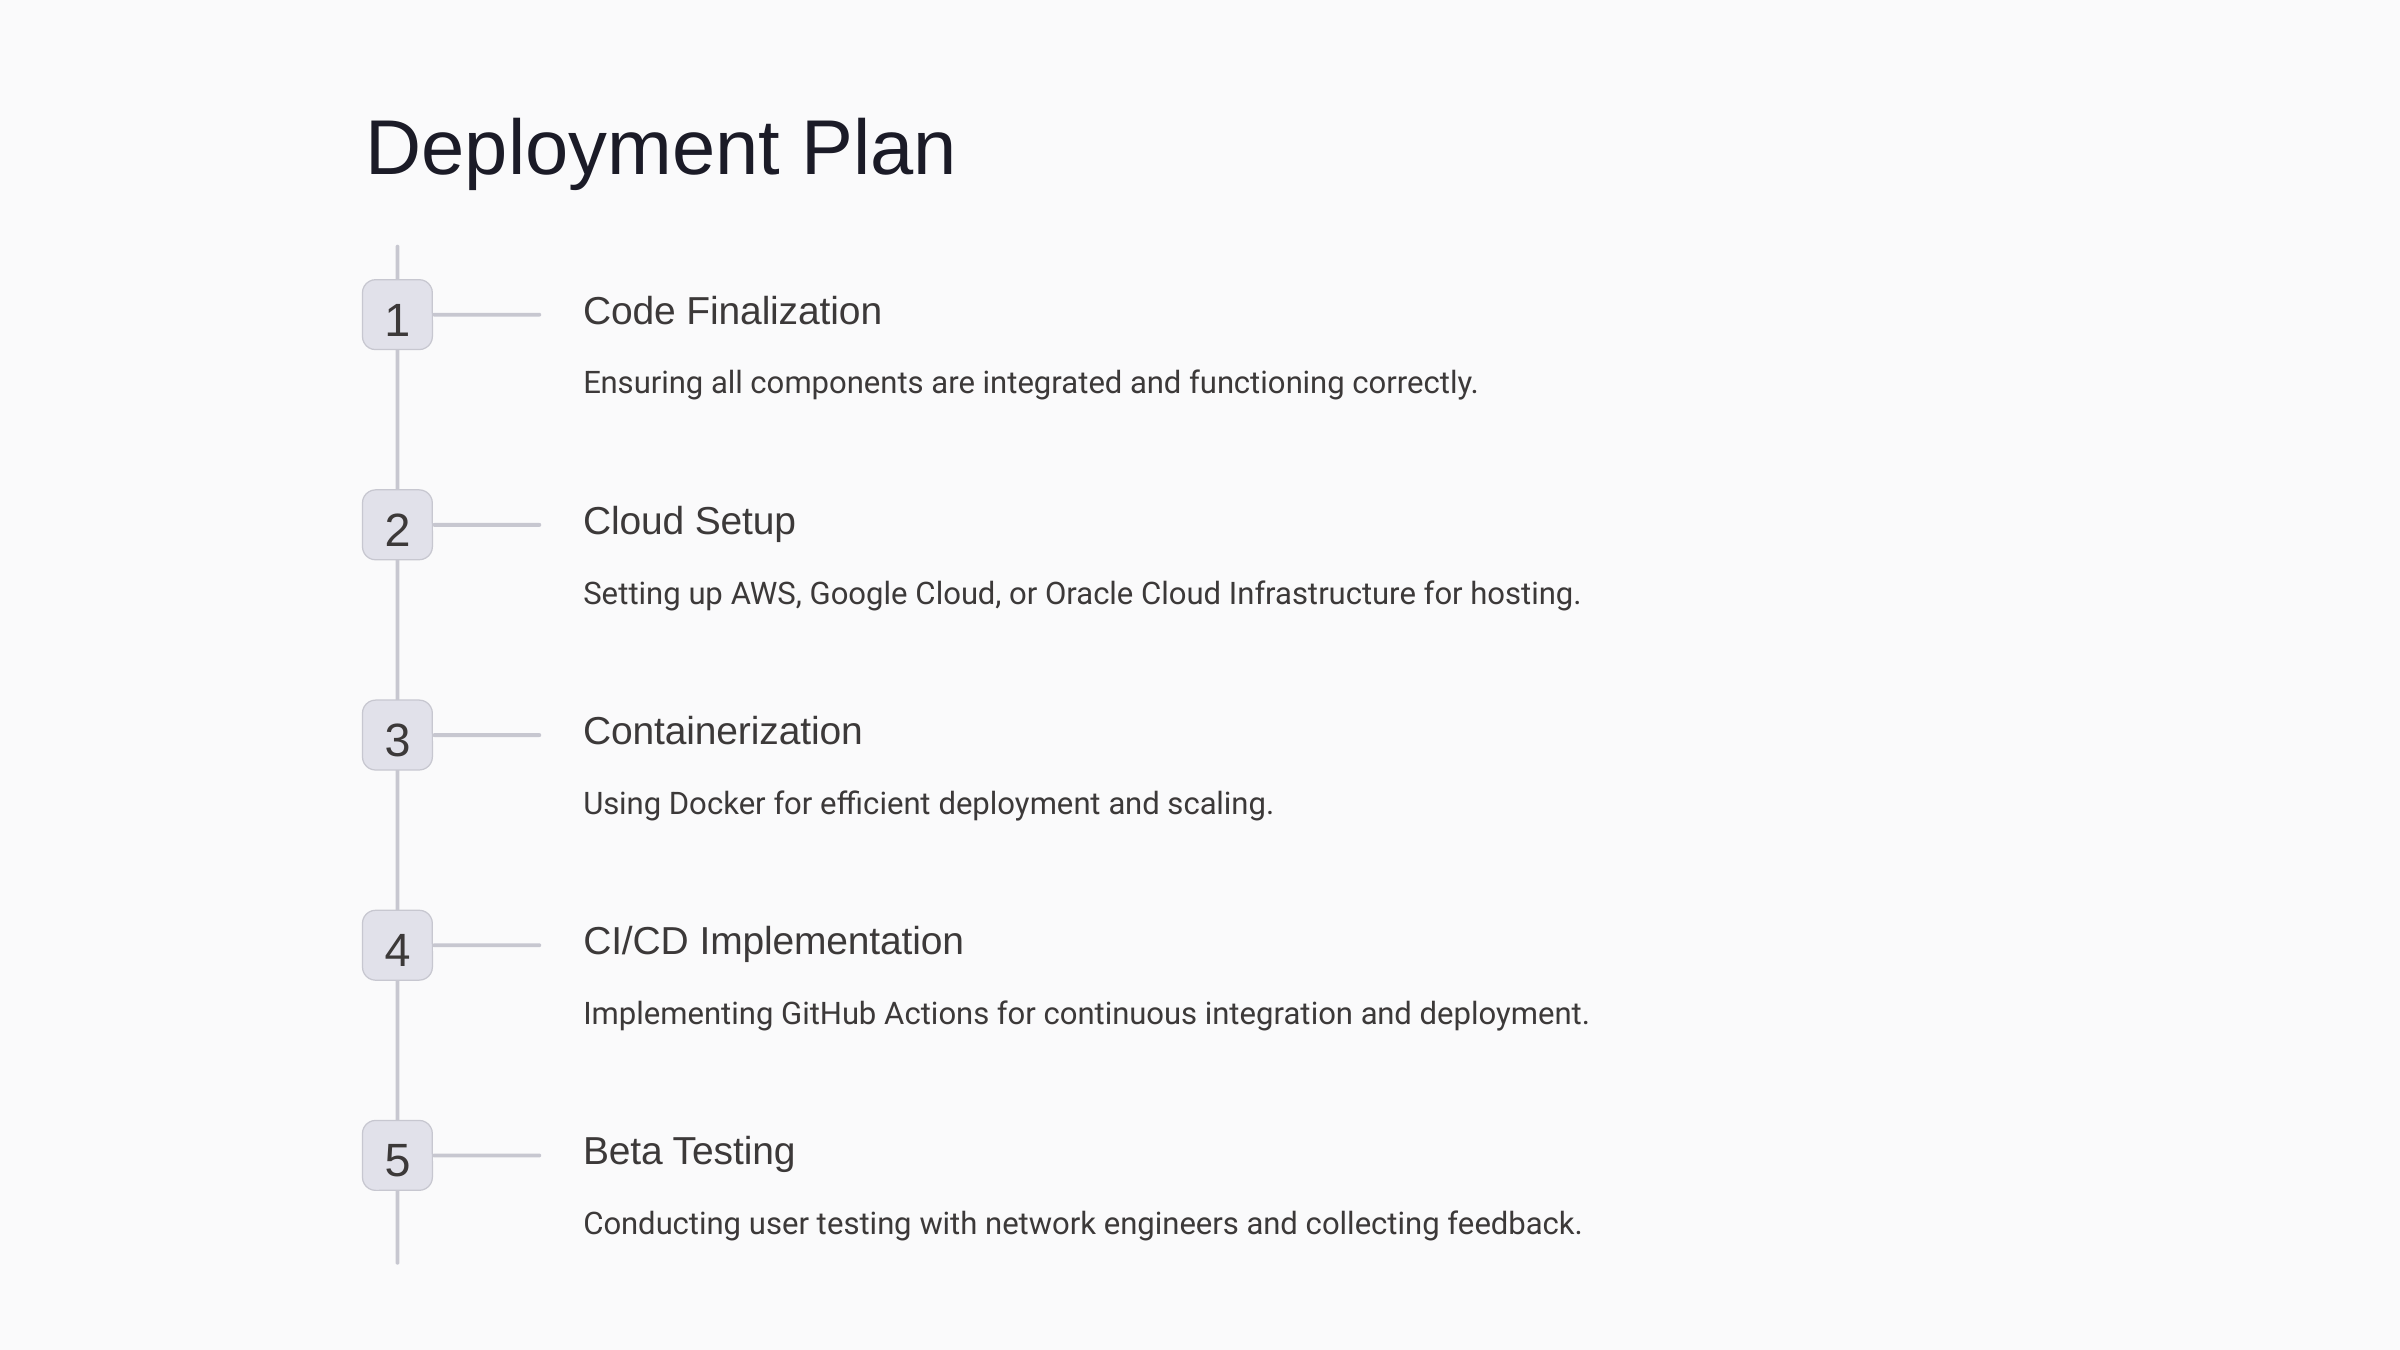

Deployment Plan

Code Finalization

1

Ensuring all components are integrated and functioning correctly.
Cloud Setup

2

Setting up AWS, Google Cloud, or Oracle Cloud Infrastructure for hosting.
Containerization

3

Using Docker for efficient deployment and scaling.
CI/CD Implementation

4

Implementing GitHub Actions for continuous integration and deployment.
Beta Testing

5

Conducting user testing with network engineers and collecting feedback.